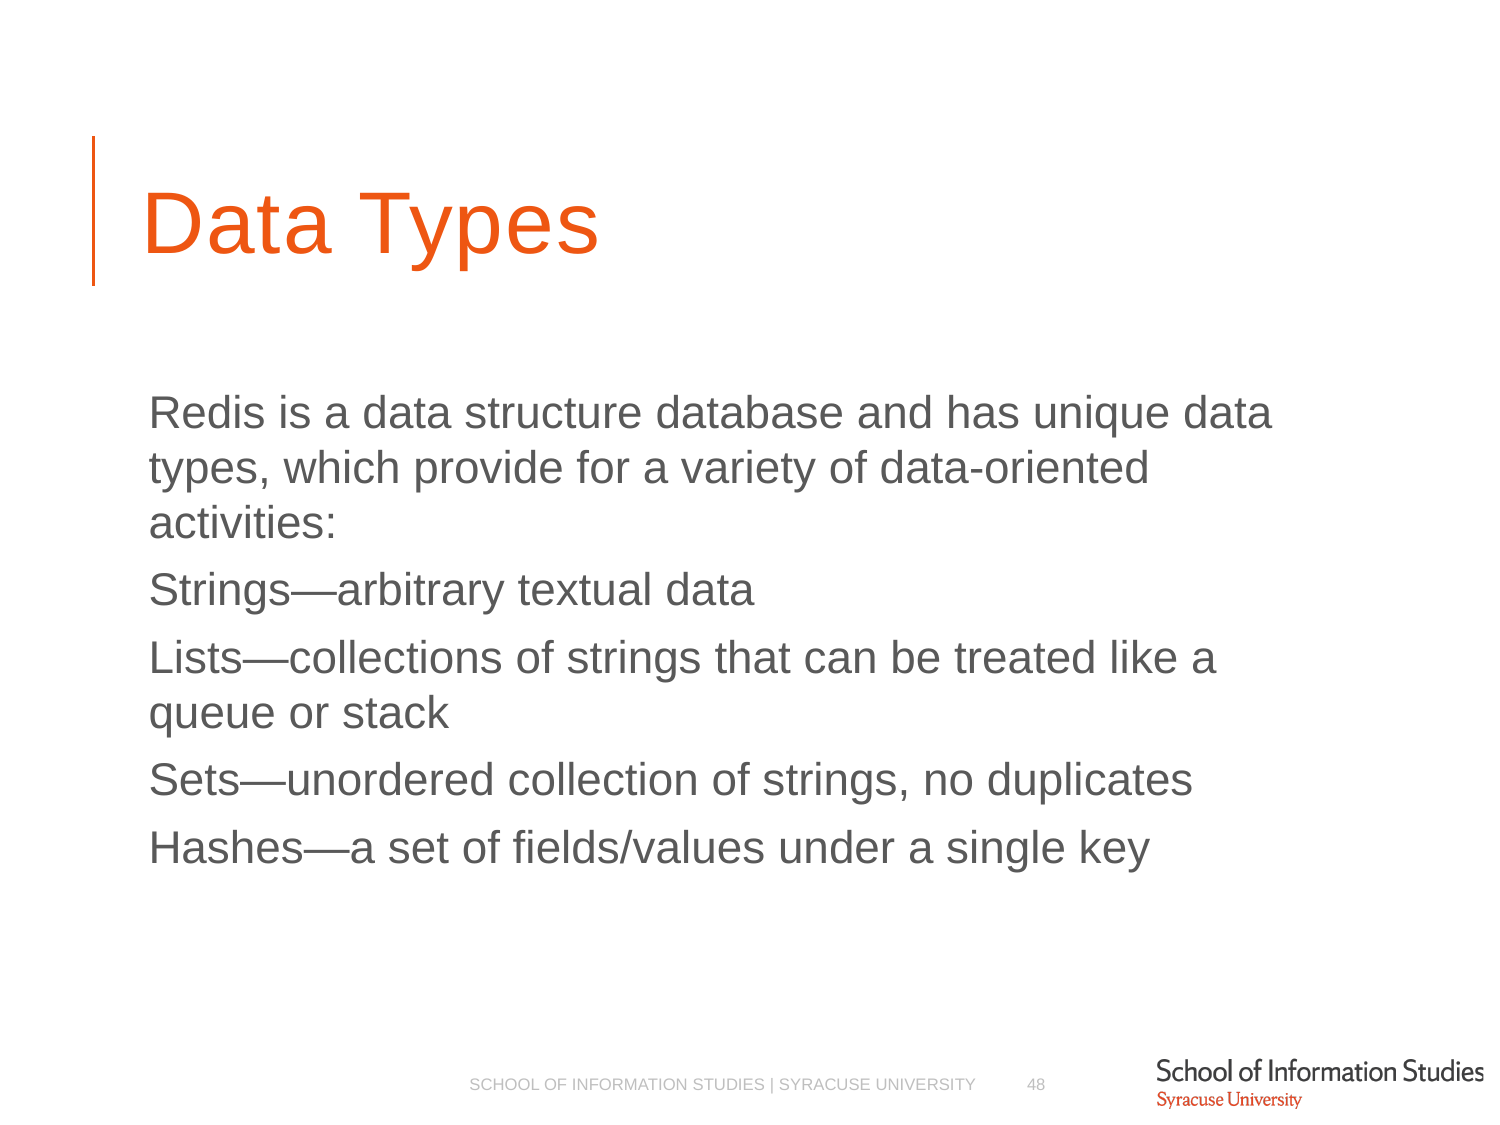

# Data Types
Redis is a data structure database and has unique data types, which provide for a variety of data-oriented activities:
Strings—arbitrary textual data
Lists—collections of strings that can be treated like a queue or stack
Sets—unordered collection of strings, no duplicates
Hashes—a set of fields/values under a single key
School of Information Studies | Syracuse University
48